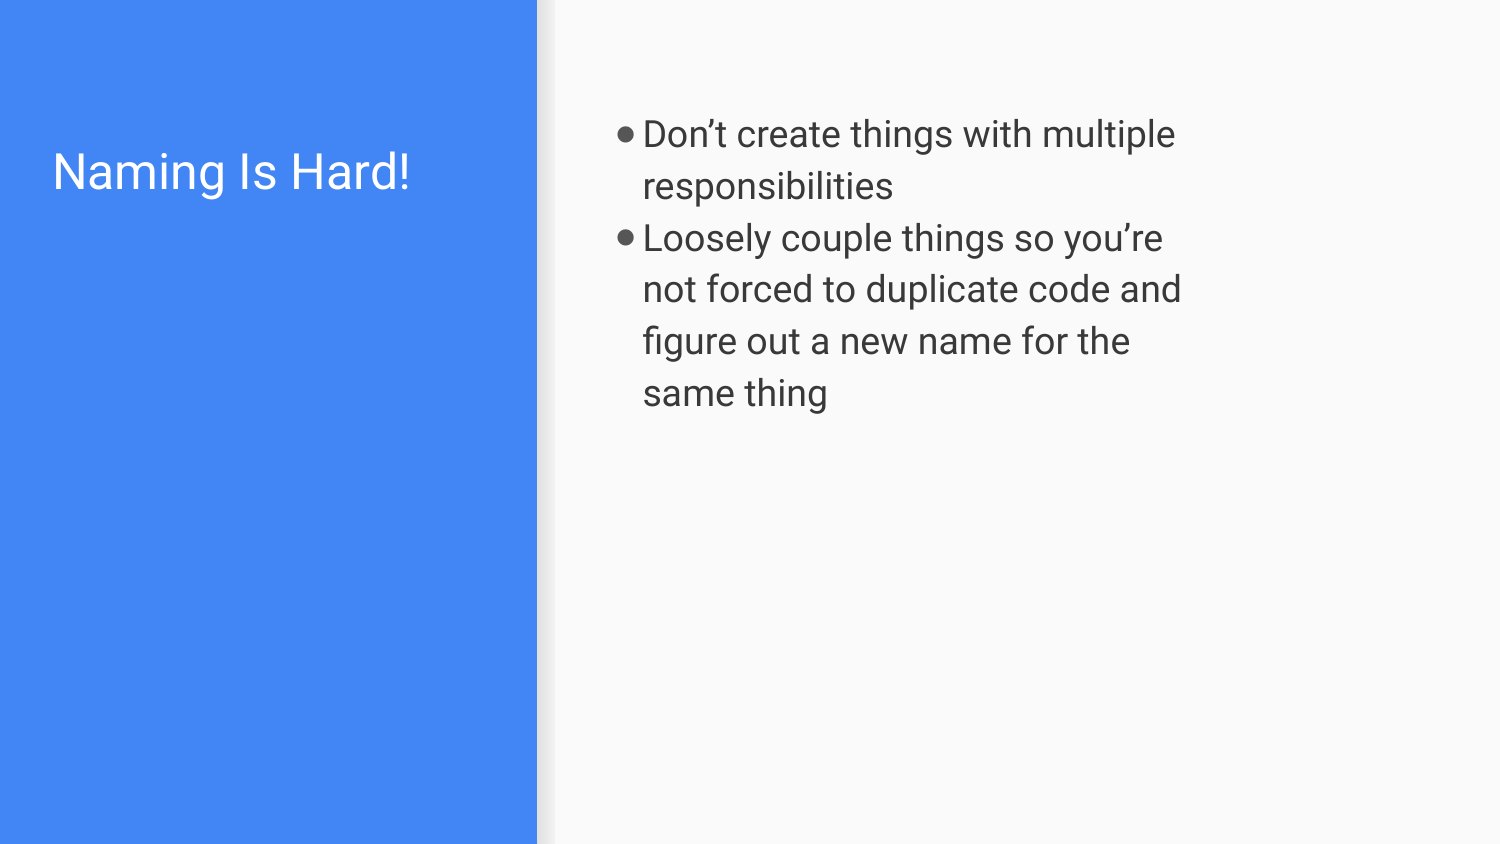

# Naming Is Hard!
Don’t create things with multiple responsibilities
Loosely couple things so you’re not forced to duplicate code and figure out a new name for the same thing